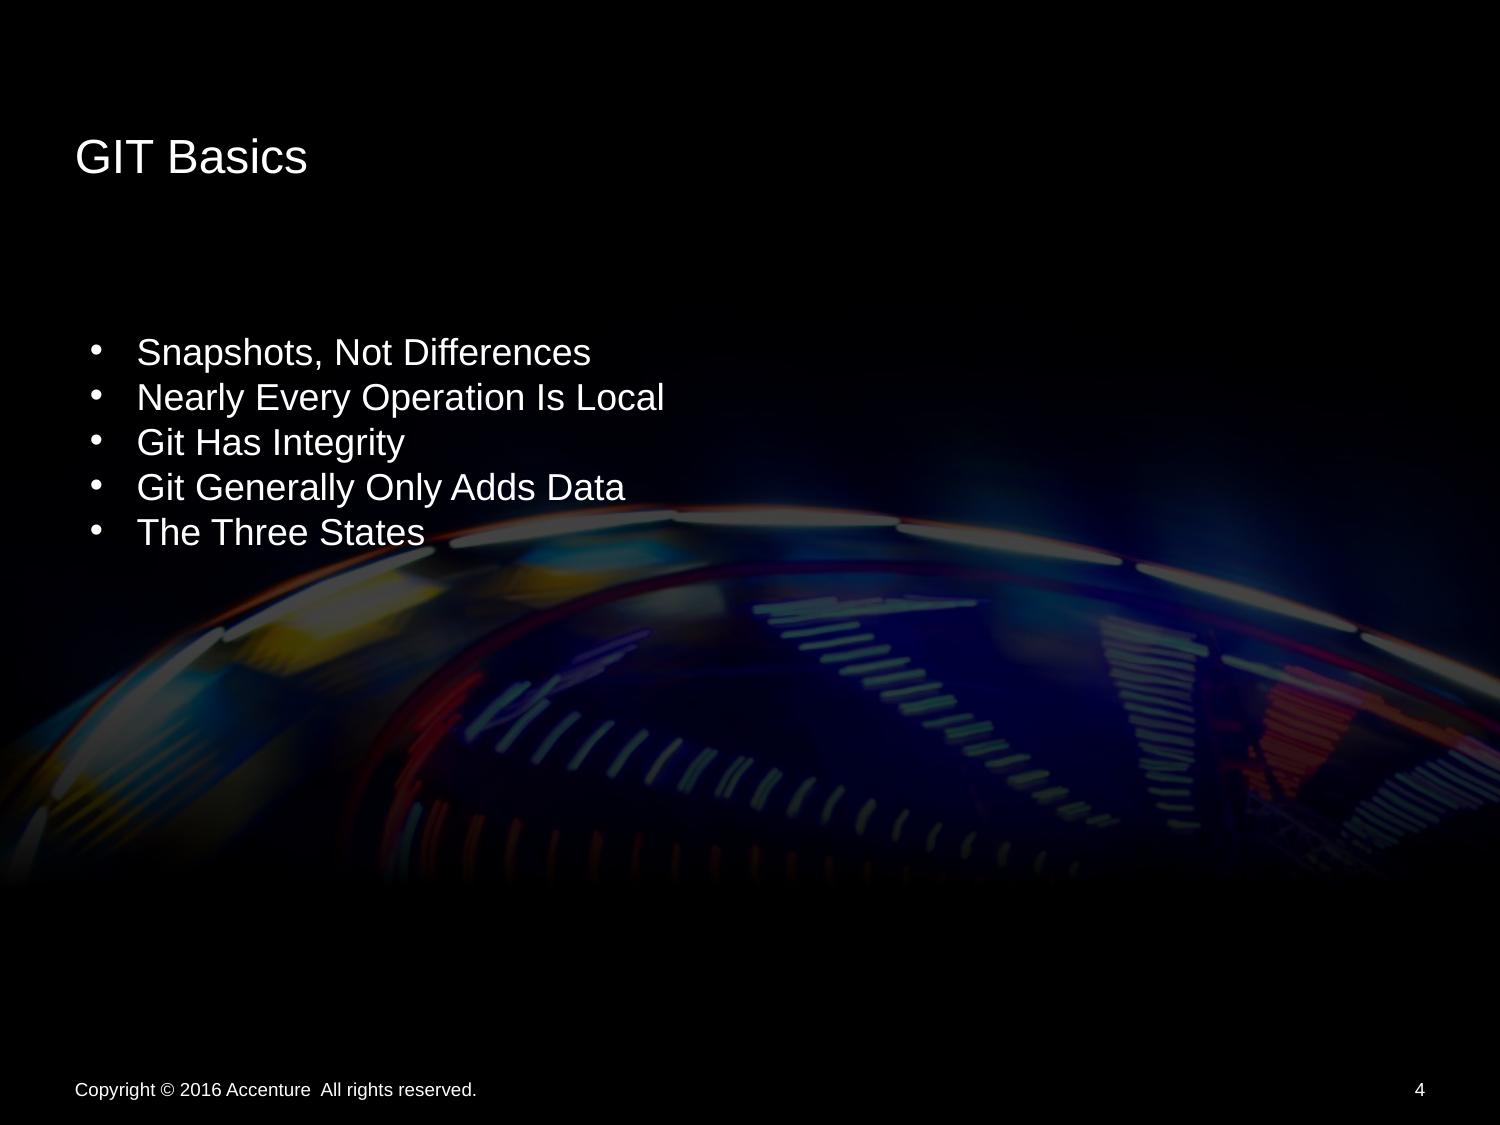

# GIT Basics

Snapshots, Not Differences
Nearly Every Operation Is Local
Git Has Integrity
Git Generally Only Adds Data
The Three States
Copyright © 2016 Accenture  All rights reserved.
4